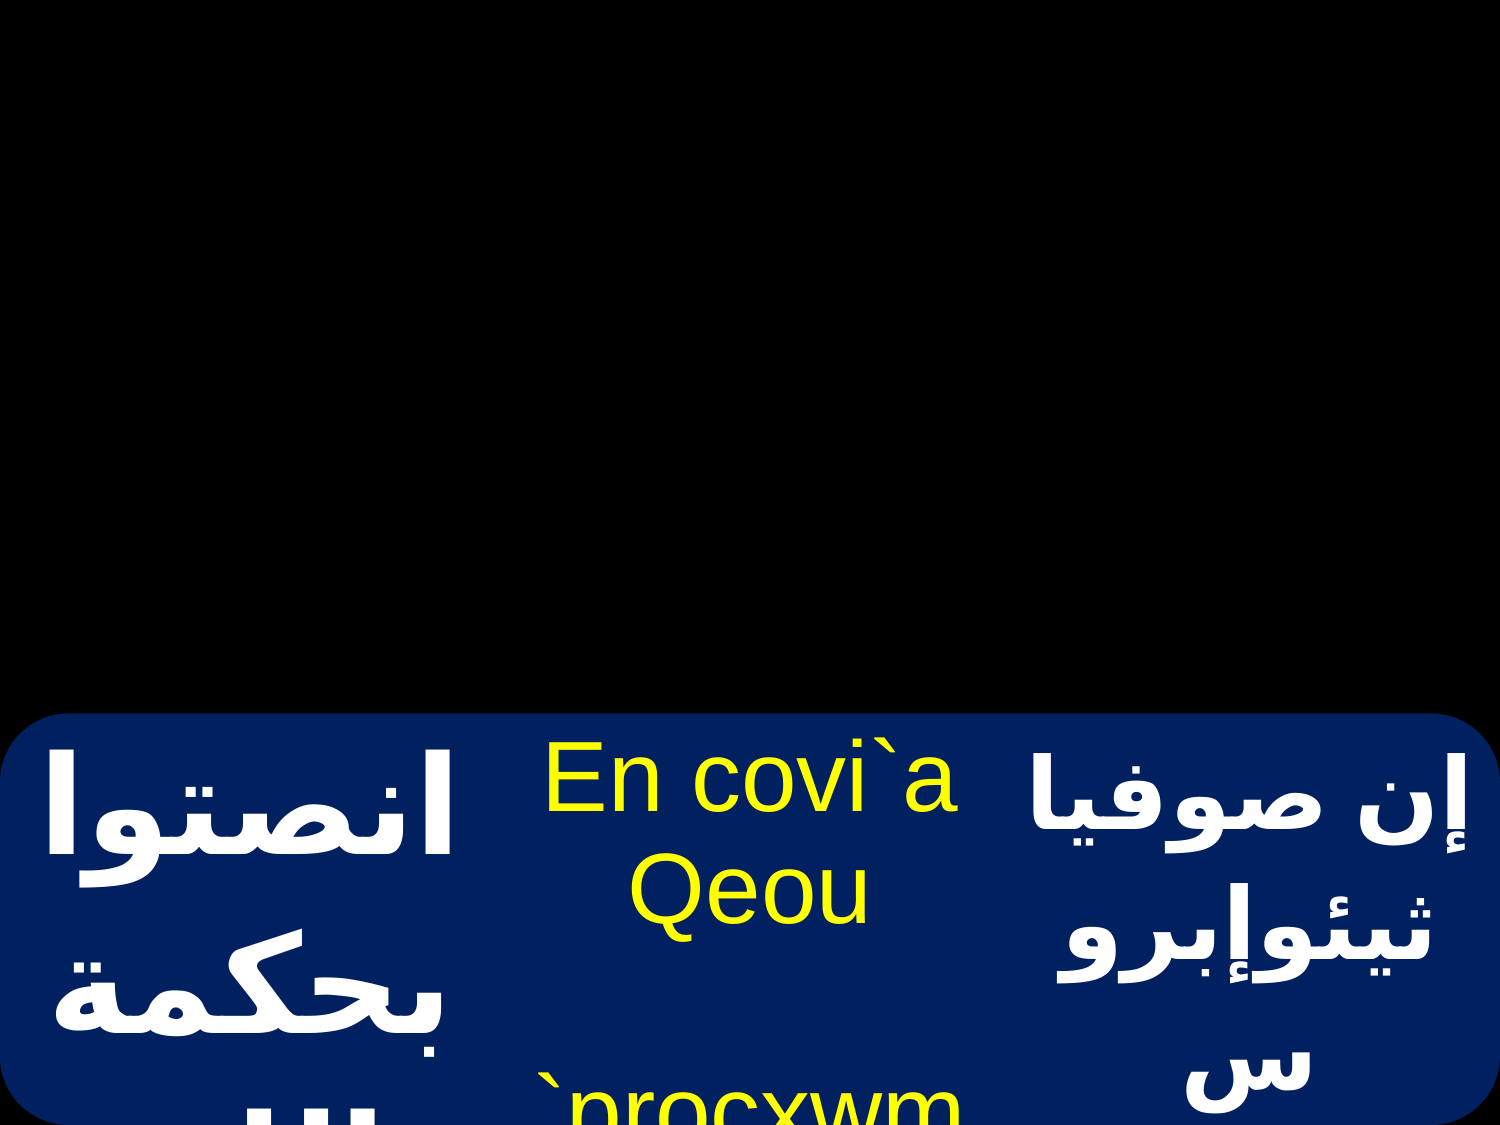

| انصتوا بحكمة الله | En covi`a Qeou `procxwmen | إن صوفيا ثيئوإبروس خومين |
| --- | --- | --- |